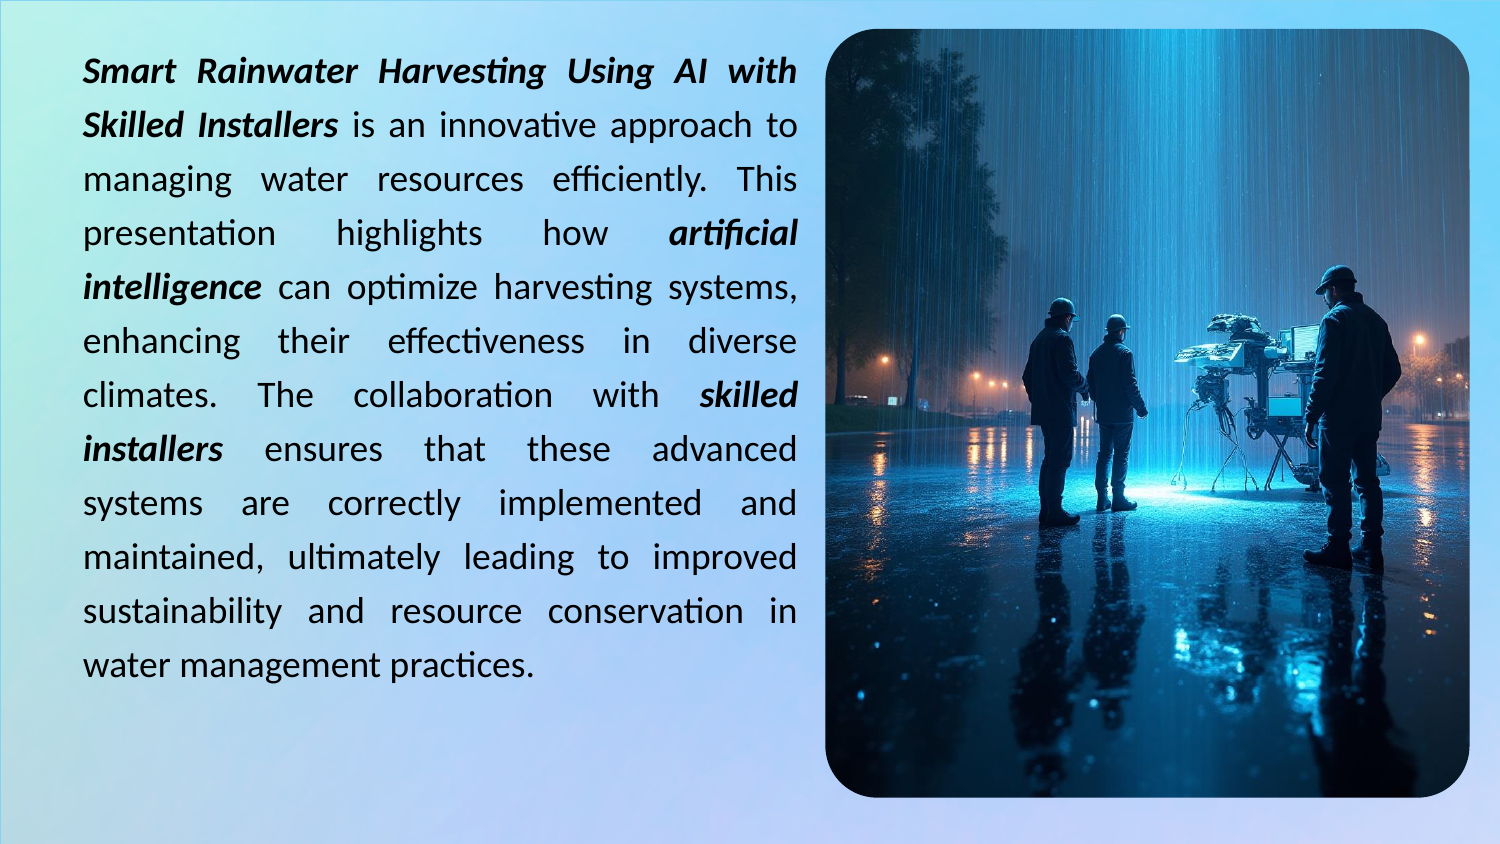

# Smart Rainwater Harvesting Using AI with Skilled Installers is an innovative approach to managing water resources efficiently. This presentation highlights how artificial intelligence can optimize harvesting systems, enhancing their effectiveness in diverse climates. The collaboration with skilled installers ensures that these advanced systems are correctly implemented and maintained, ultimately leading to improved sustainability and resource conservation in water management practices.